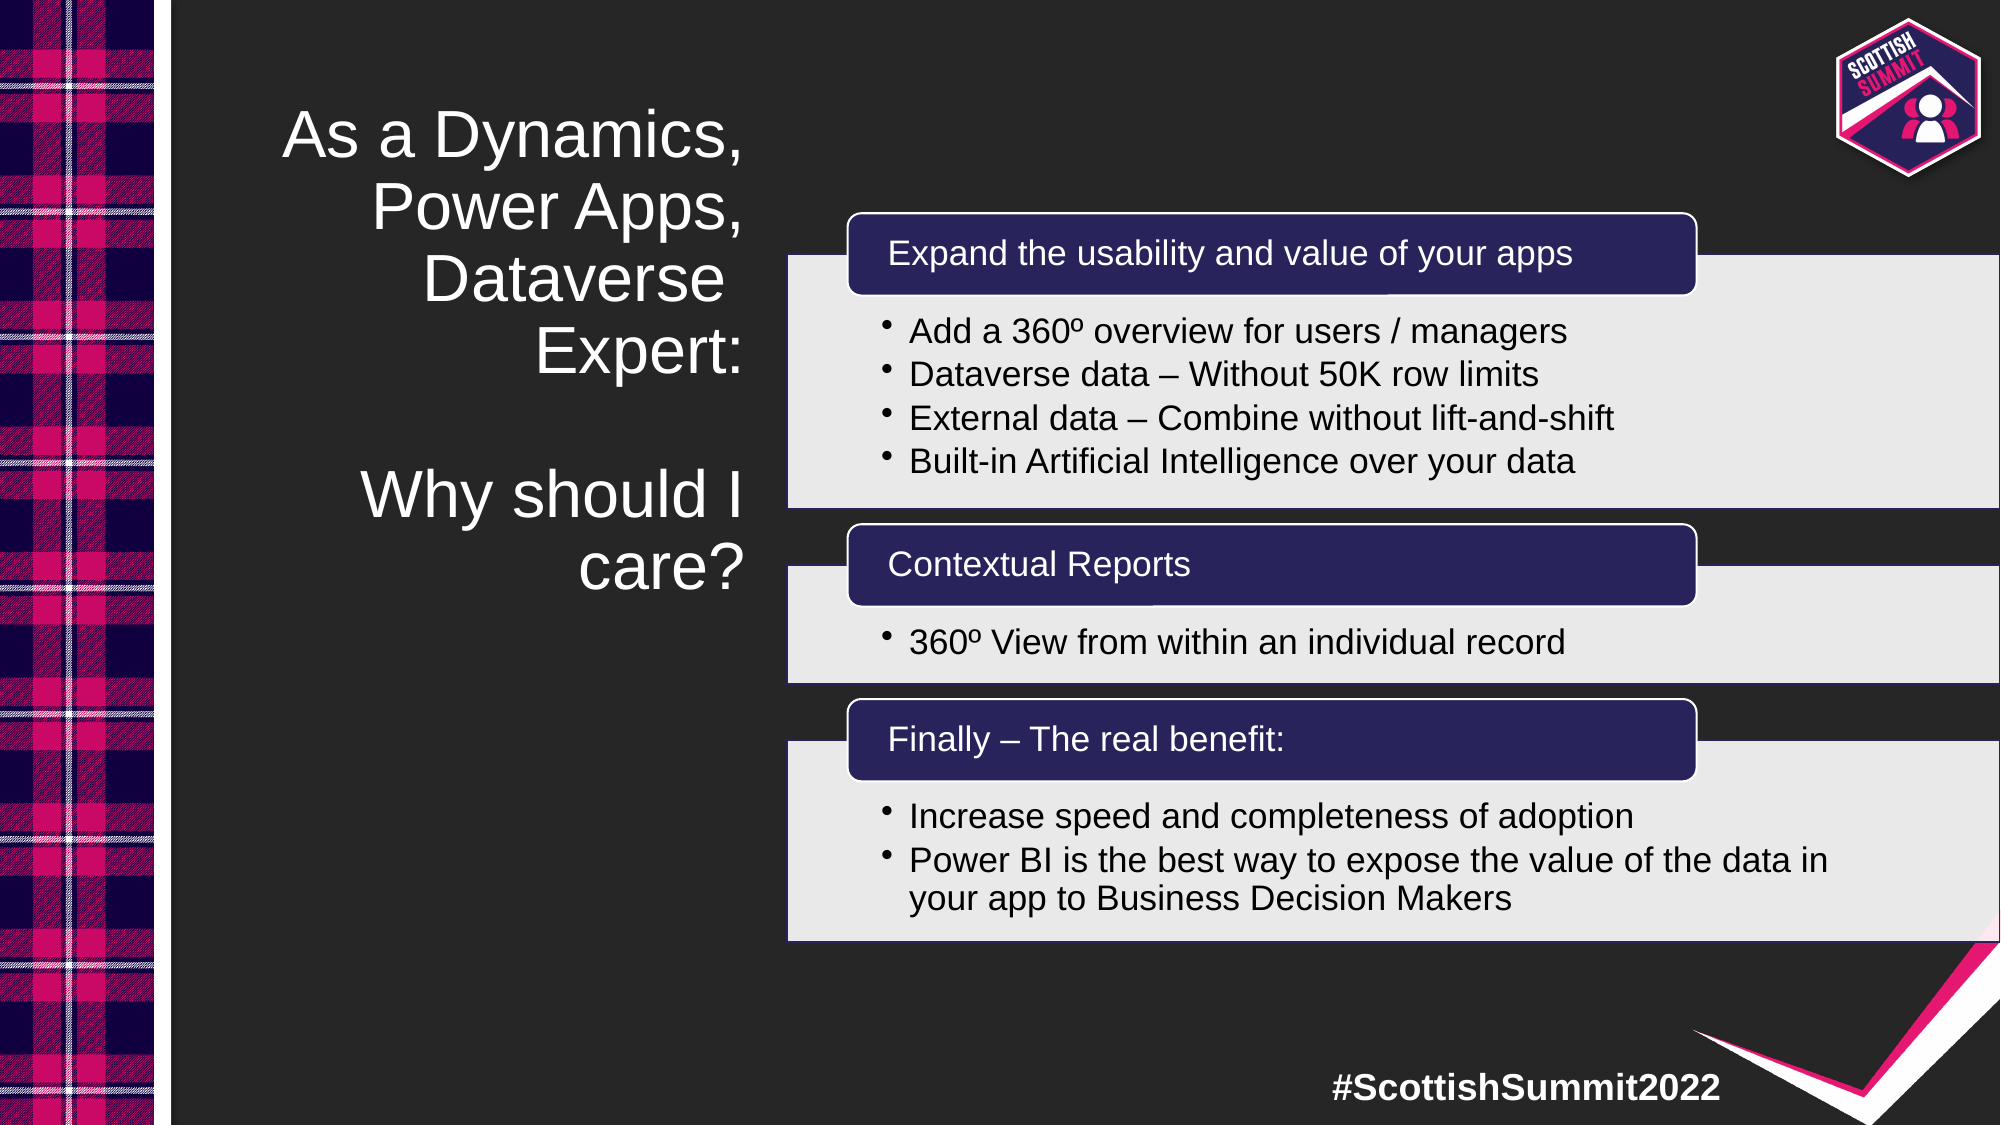

As a Dynamics,
Power Apps,
Dataverse
Expert:
Why should I care?
Add a 360º overview for users / managers
Dataverse data – Without 50K row limits
External data – Combine without lift-and-shift
Built-in Artificial Intelligence over your data
Expand the usability and value of your apps
360º View from within an individual record
Contextual Reports
Increase speed and completeness of adoption
Power BI is the best way to expose the value of the data in your app to Business Decision Makers
Finally – The real benefit: